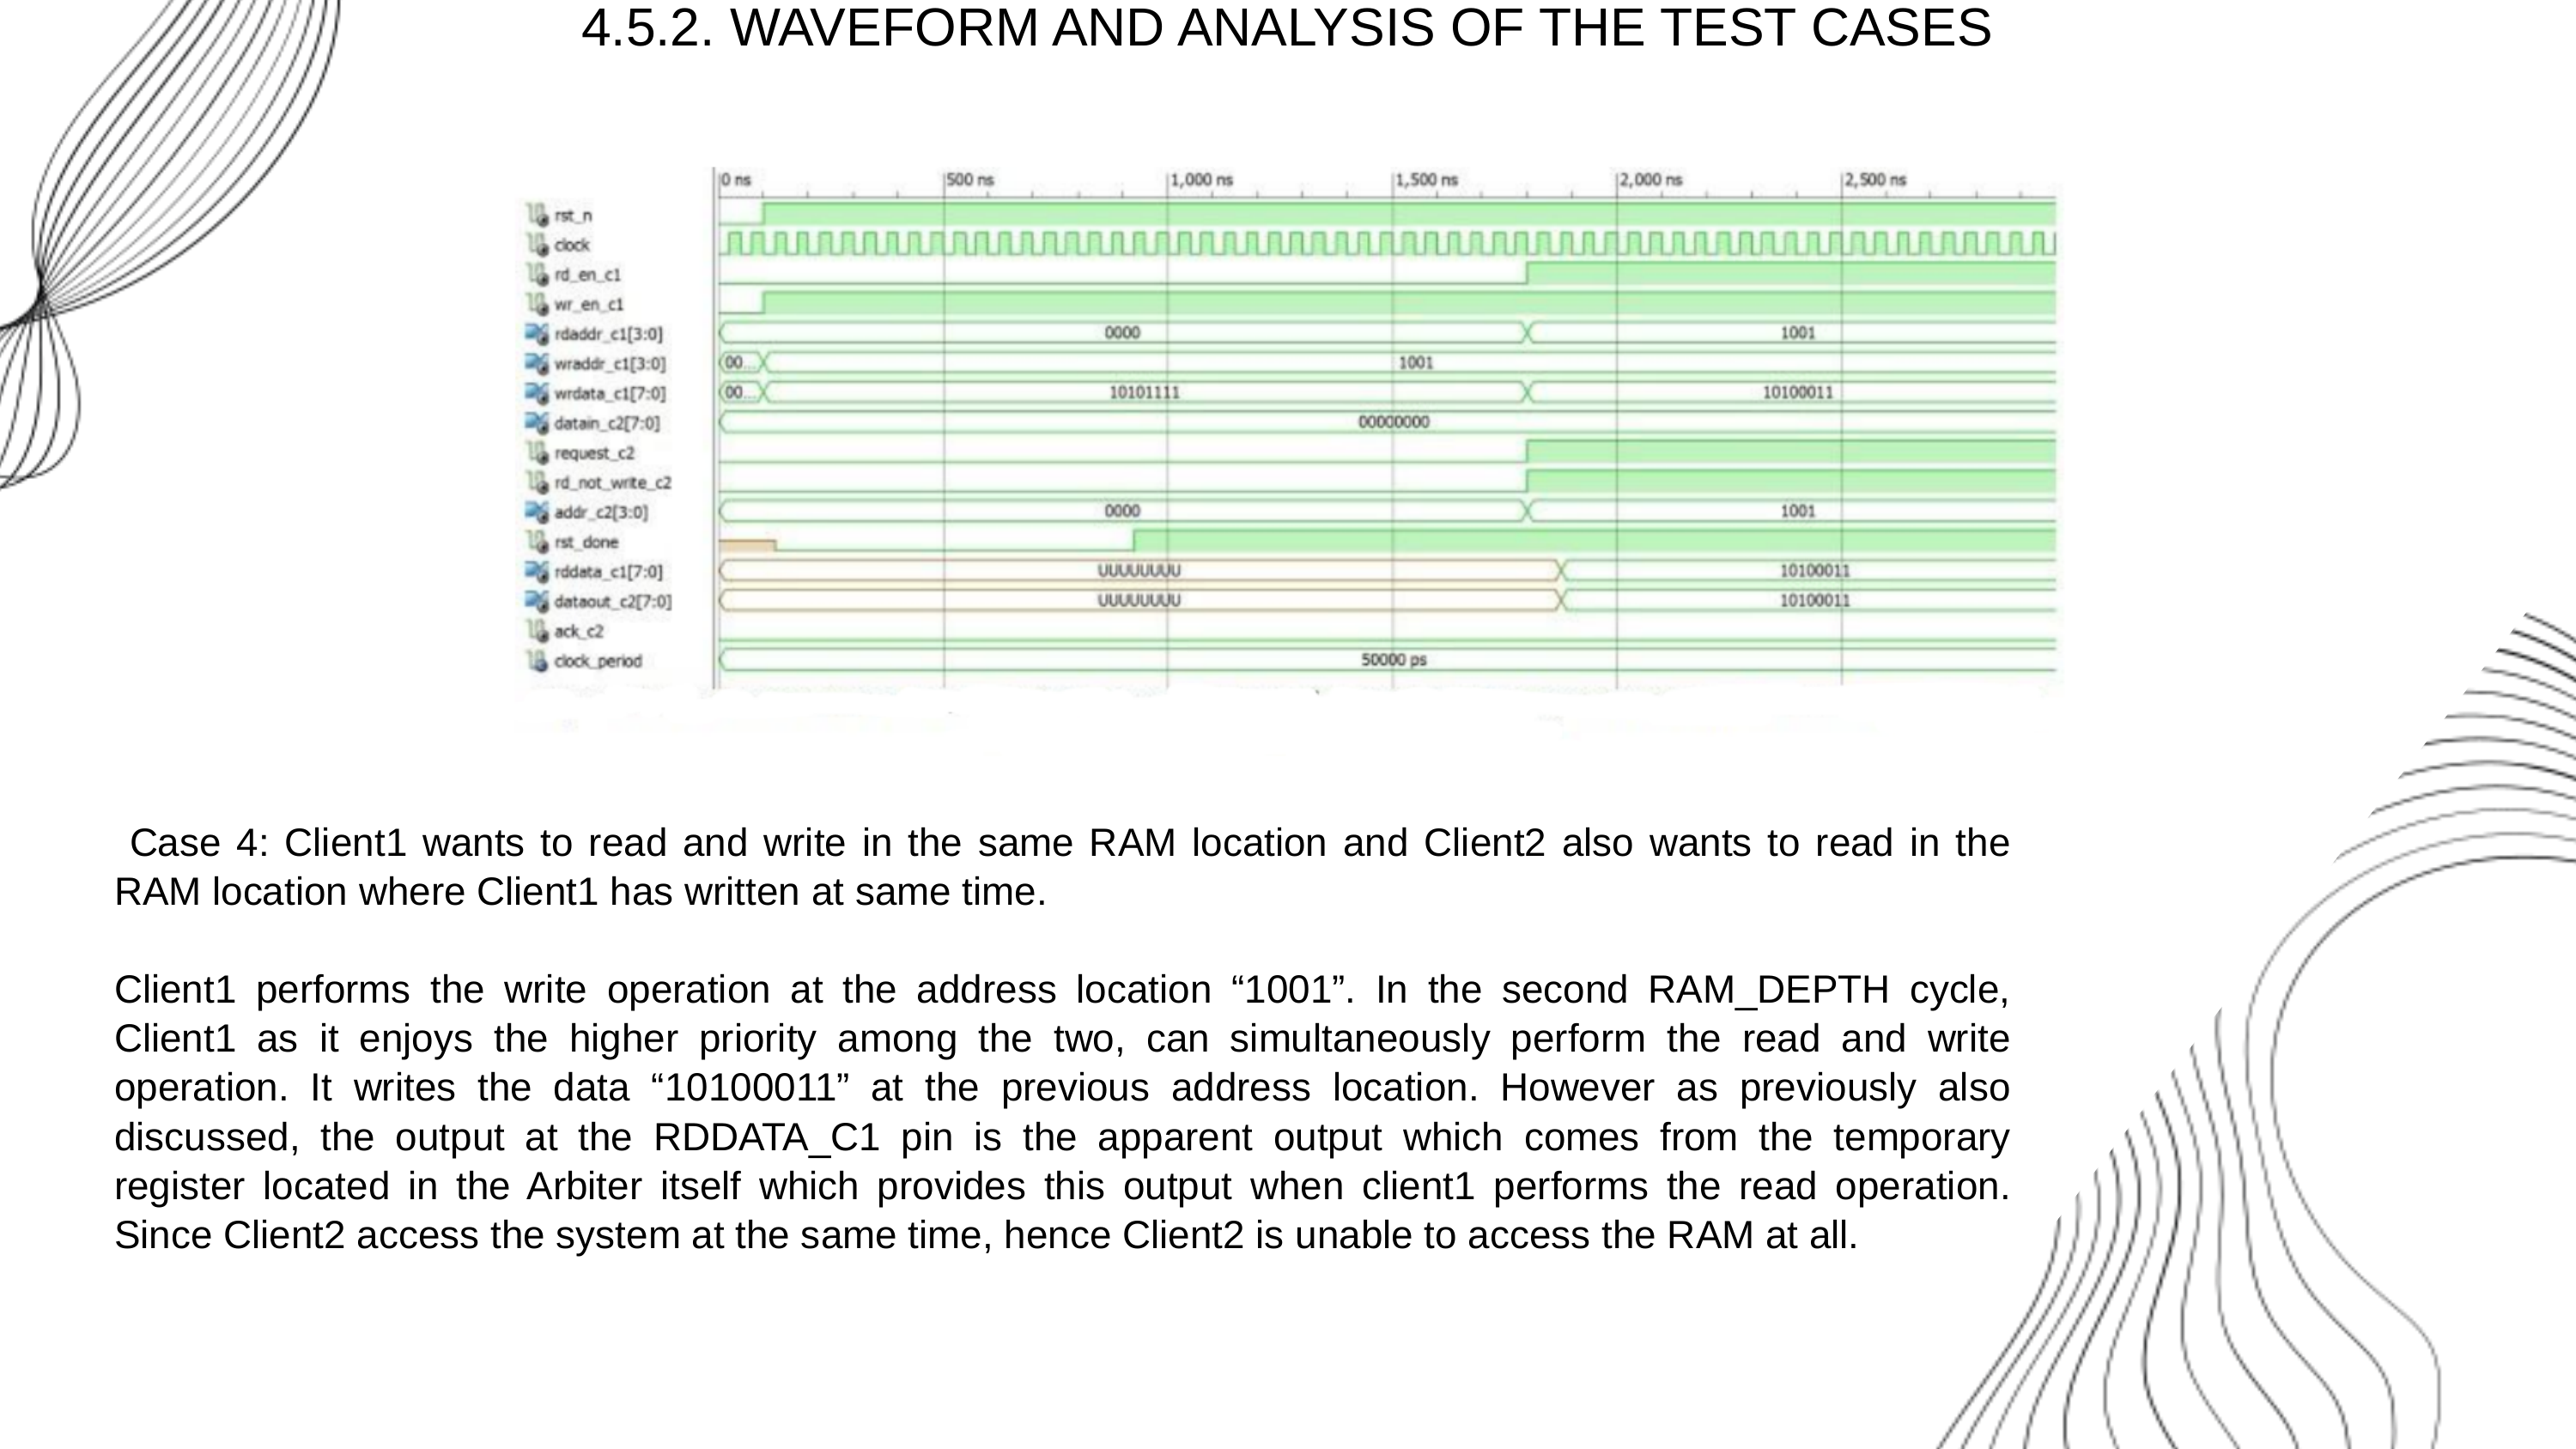

4.5.2. WAVEFORM AND ANALYSIS OF THE TEST CASES

 Case 4: Client1 wants to read and write in the same RAM location and Client2 also wants to read in the RAM location where Client1 has written at same time.

Client1 performs the write operation at the address location “1001”. In the second RAM_DEPTH cycle, Client1 as it enjoys the higher priority among the two, can simultaneously perform the read and write operation. It writes the data “10100011” at the previous address location. However as previously also discussed, the output at the RDDATA_C1 pin is the apparent output which comes from the temporary register located in the Arbiter itself which provides this output when client1 performs the read operation. Since Client2 access the system at the same time, hence Client2 is unable to access the RAM at all.